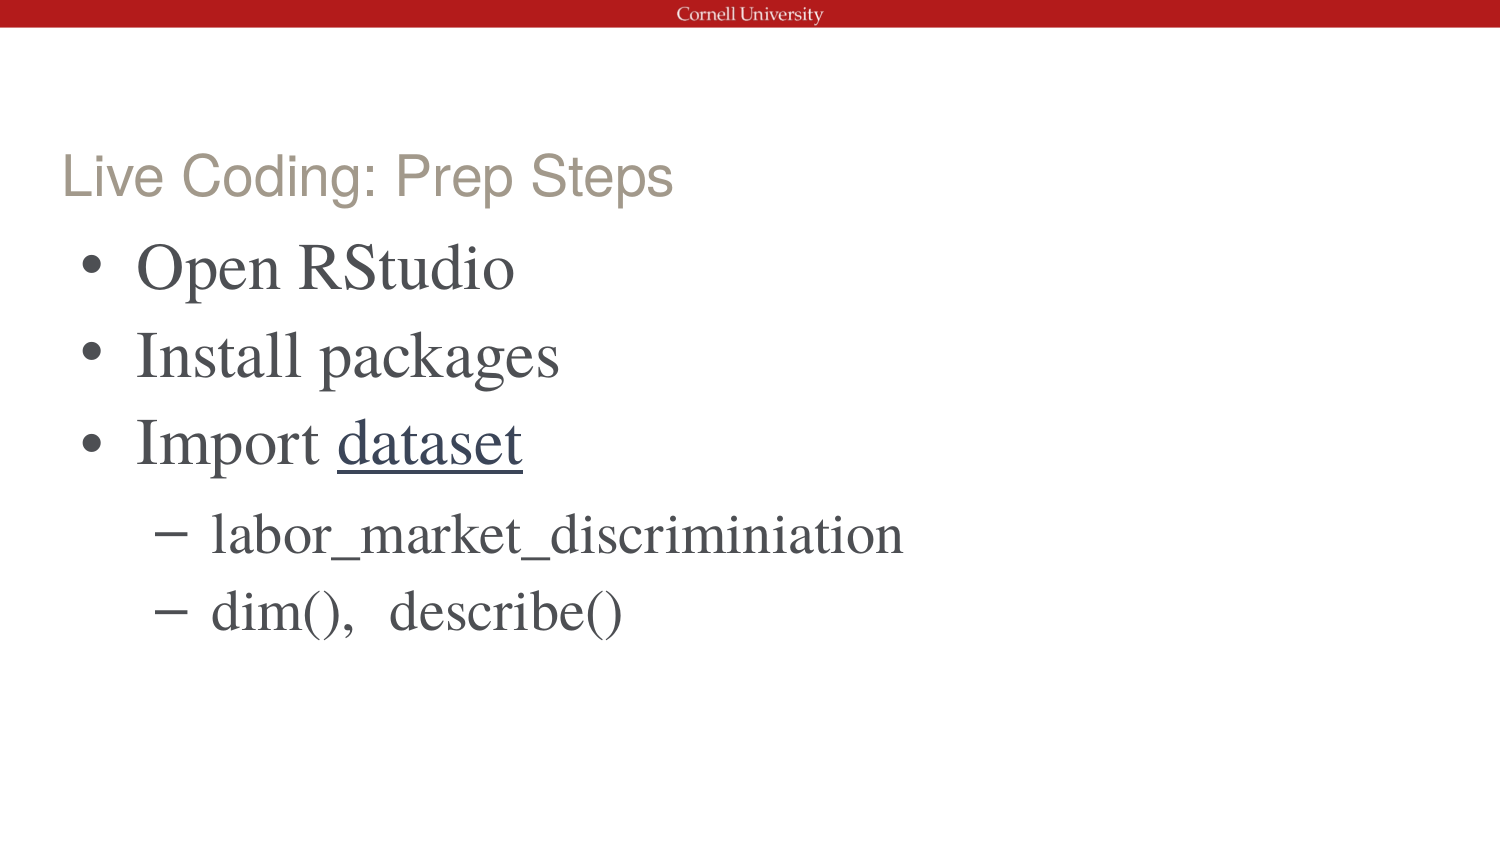

# Live Coding: Prep Steps
Open RStudio
Install packages
Import dataset
labor_market_discriminiation
dim(),  describe()